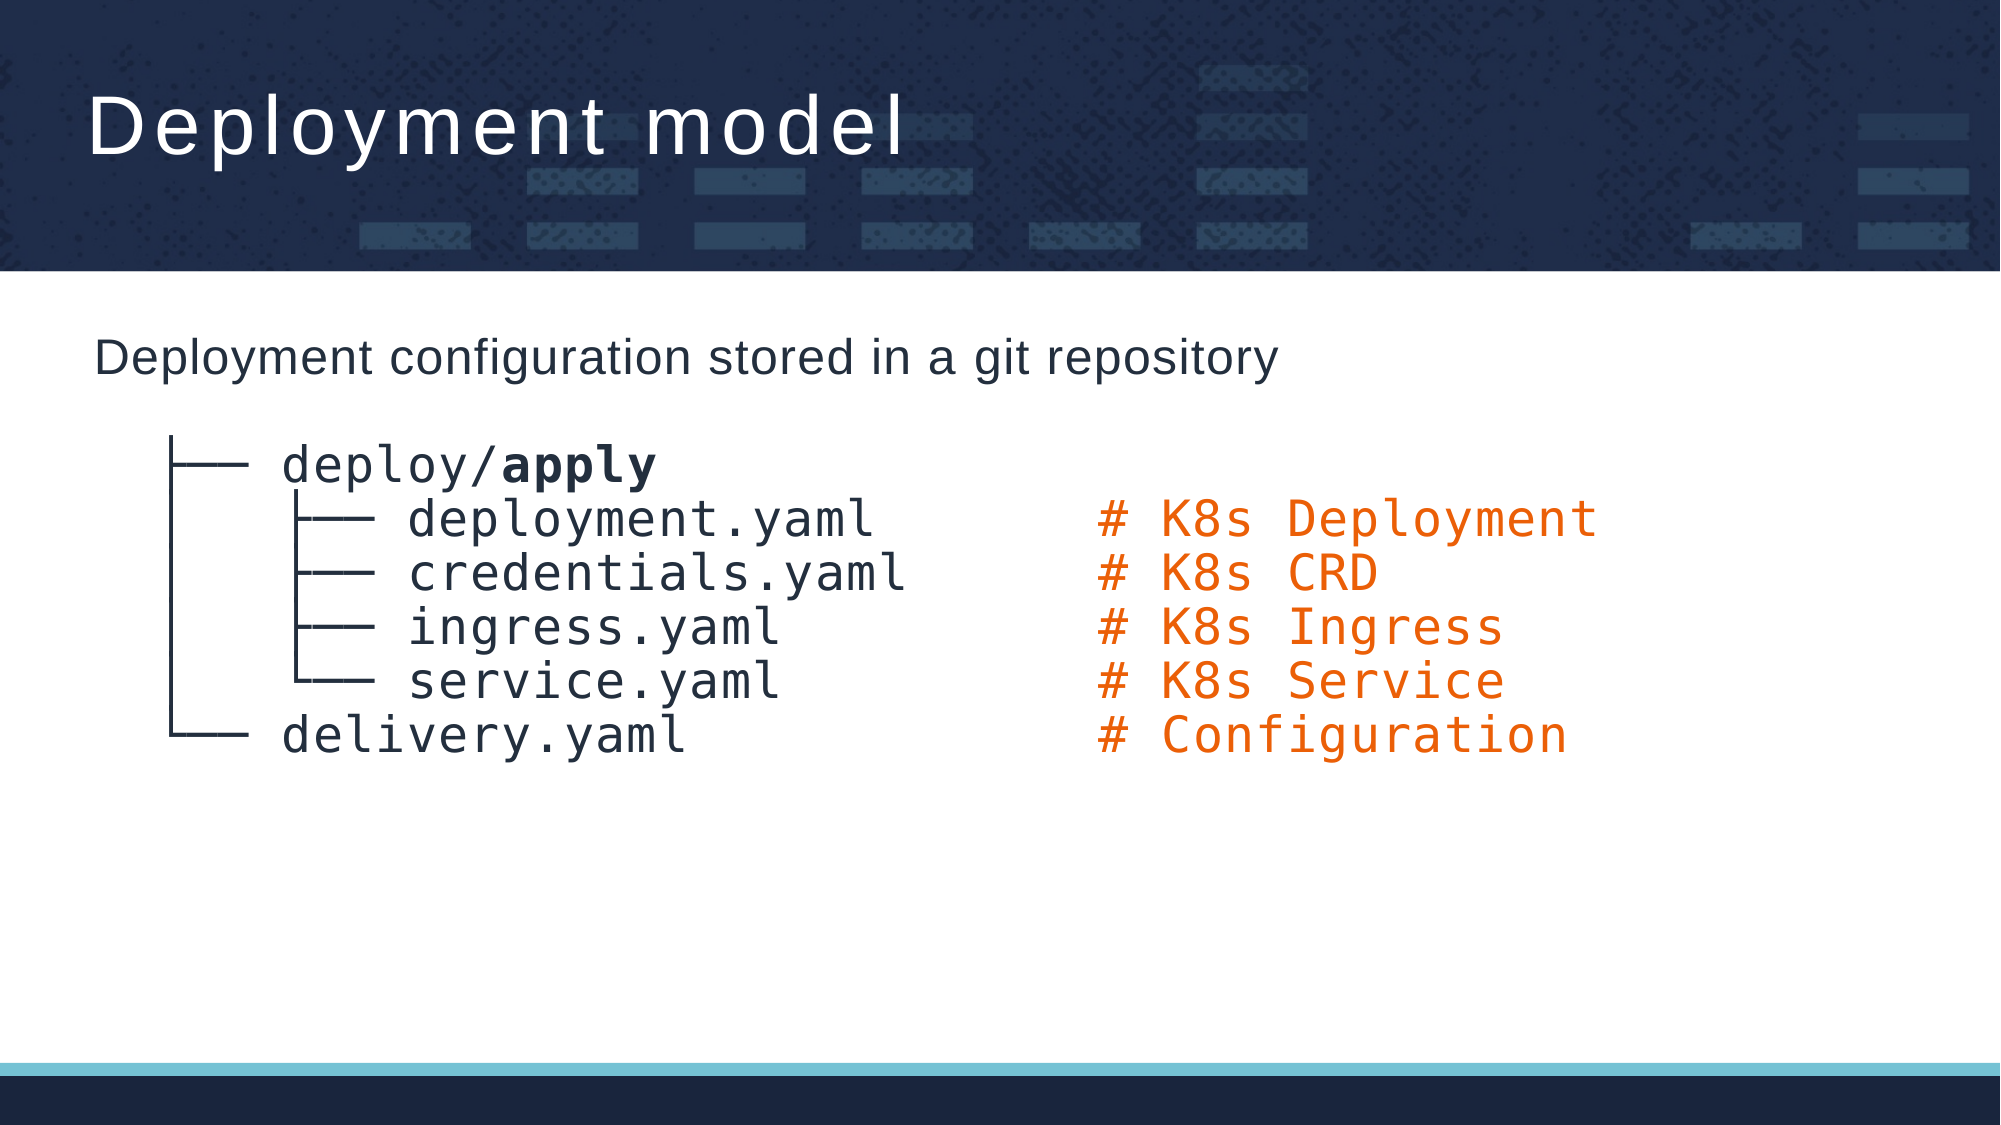

# Deployment model
Deployment configuration stored in a git repository

├── deploy/apply
│   ├── deployment.yaml       # K8s Deployment
│   ├── credentials.yaml      # K8s CRD
│   ├── ingress.yaml          # K8s Ingress
│   └── service.yaml          # K8s Service
└── delivery.yaml             # Configuration